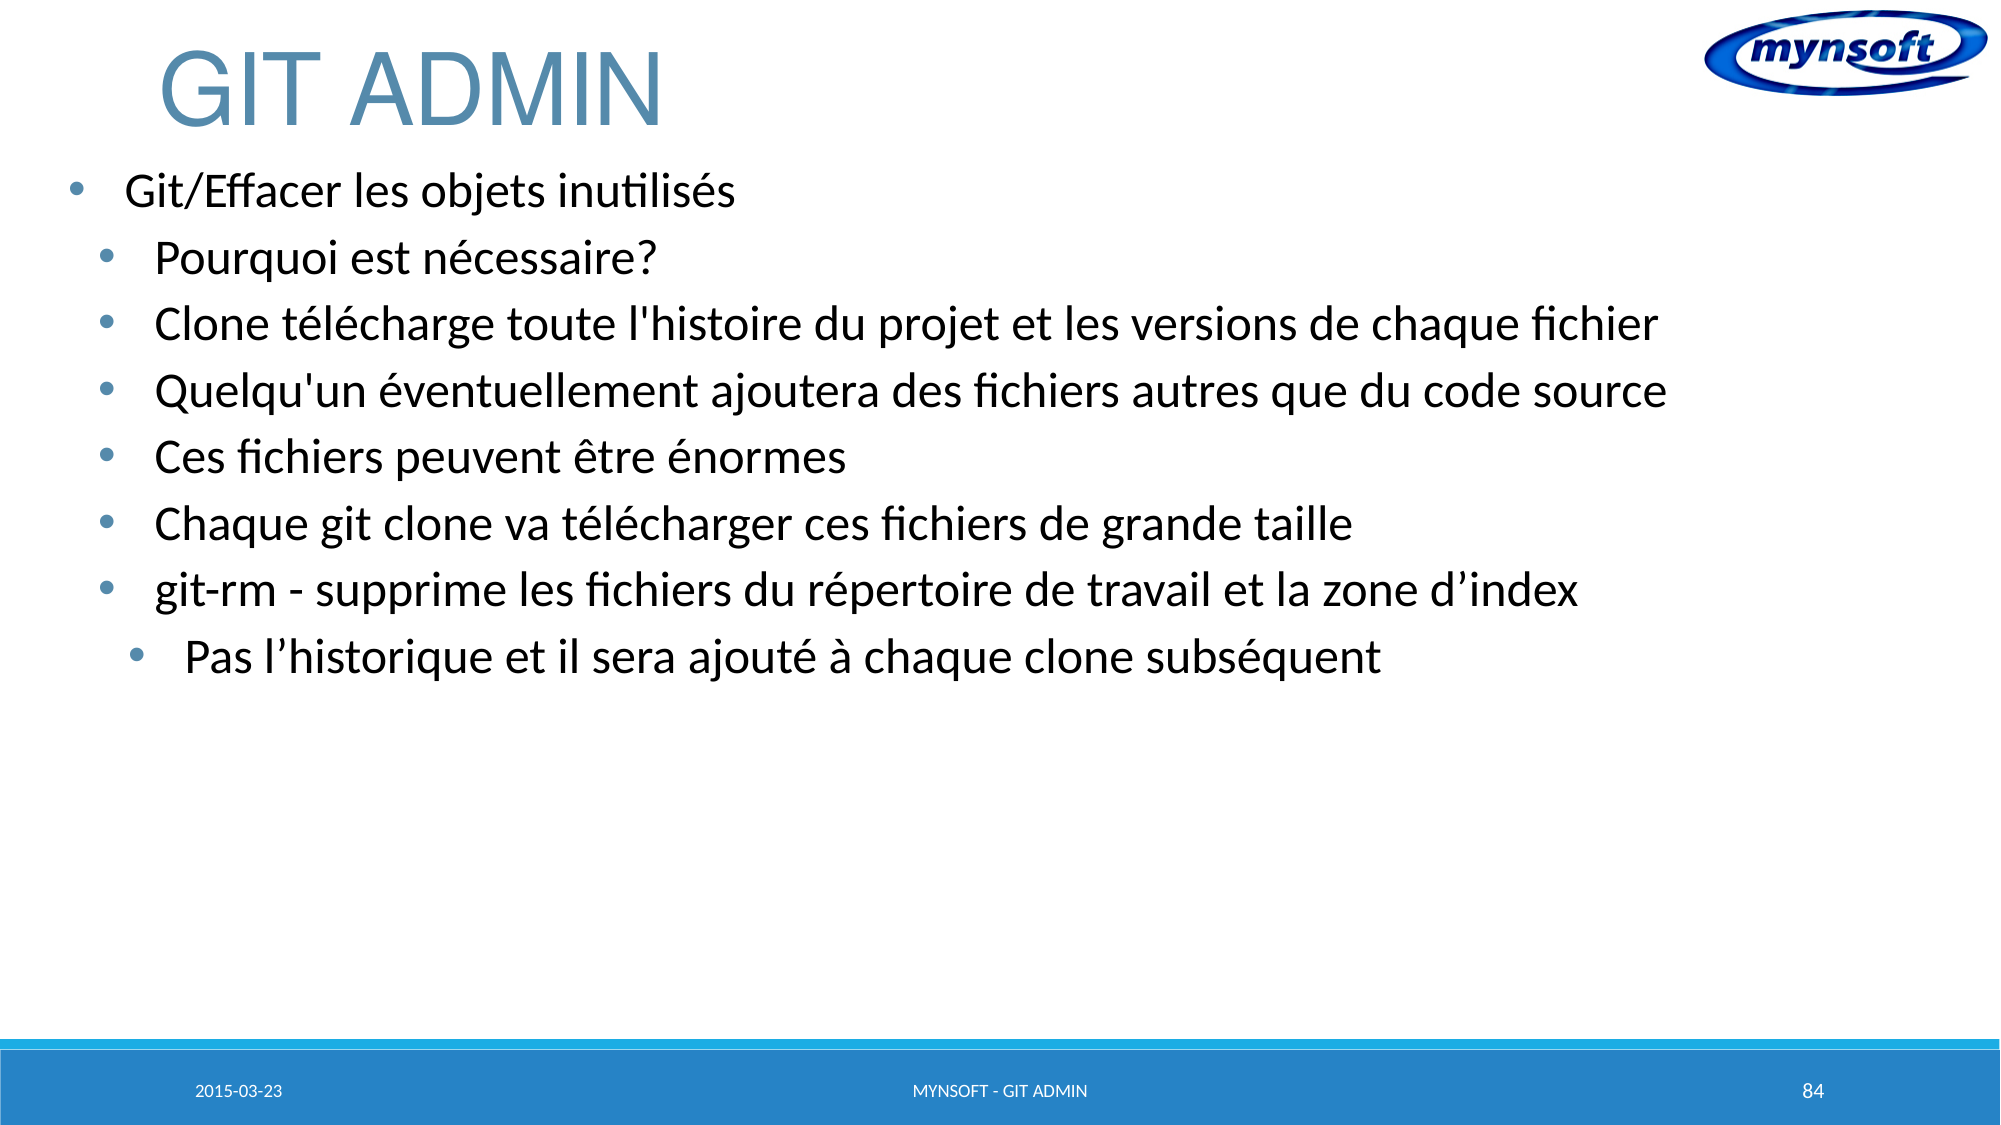

# GIT ADMIN
Git/Effacer les objets inutilisés
Pourquoi est nécessaire?
Clone télécharge toute l'histoire du projet et les versions de chaque fichier
Quelqu'un éventuellement ajoutera des fichiers autres que du code source
Ces fichiers peuvent être énormes
Chaque git clone va télécharger ces fichiers de grande taille
git-rm - supprime les fichiers du répertoire de travail et la zone d’index
Pas l’historique et il sera ajouté à chaque clone subséquent
2015-03-23
MYNSOFT - GIT ADMIN
84